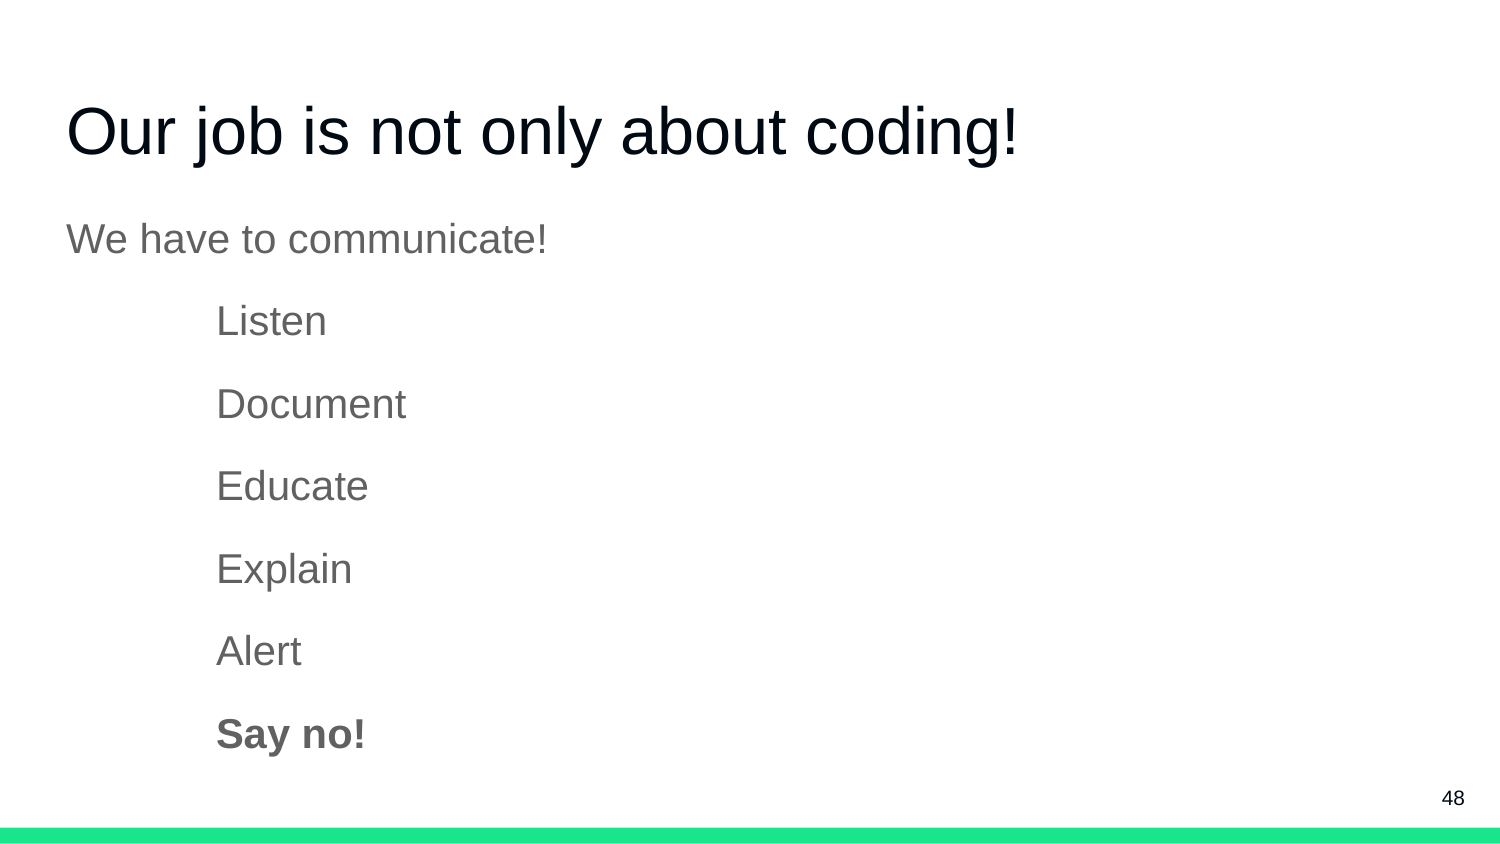

# Our job is not only about coding!
We have to communicate!
	Listen
	Document
	Educate
	Explain
	Alert
	Say no!
48